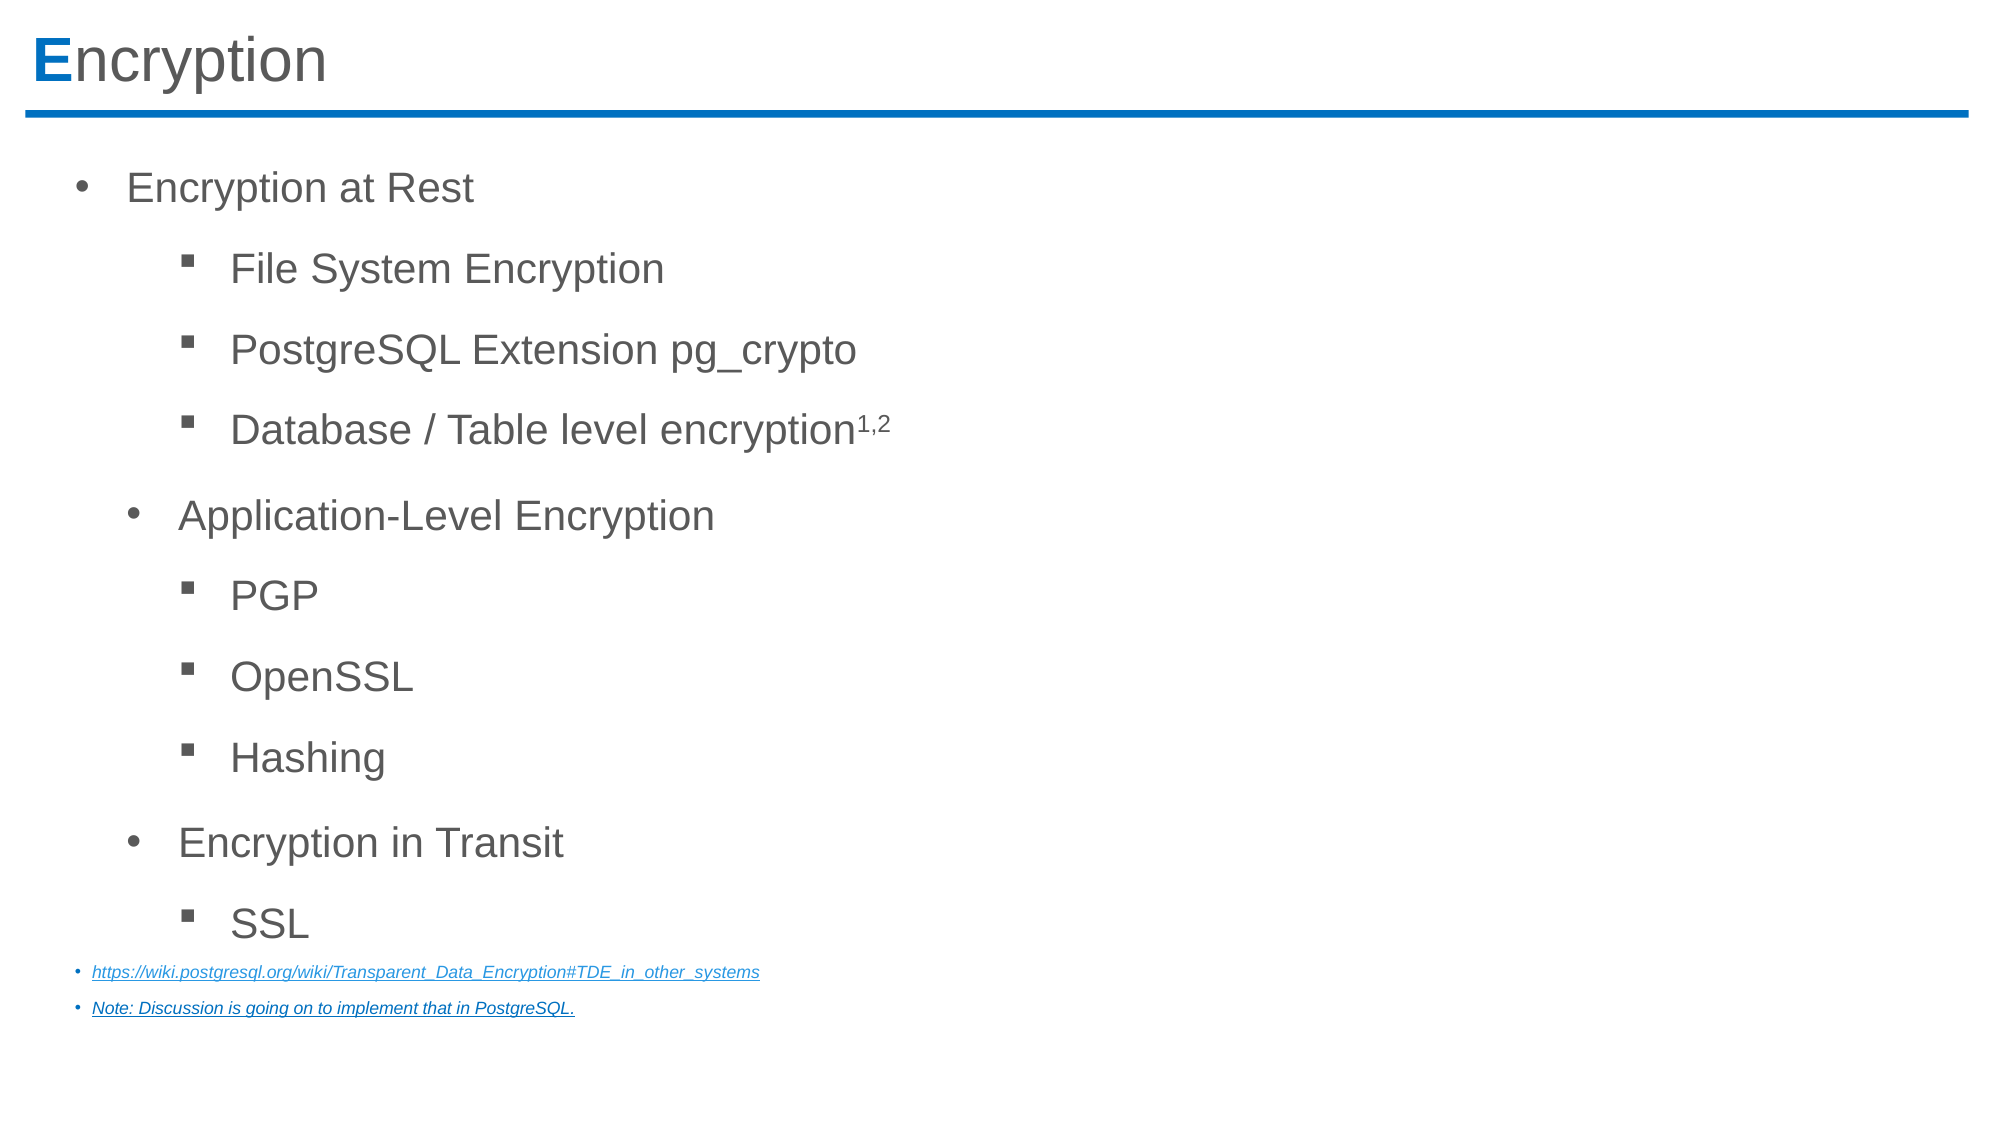

# Encryption
Encryption at Rest
File System Encryption
PostgreSQL Extension pg_crypto
Database / Table level encryption1,2
Application-Level Encryption
PGP
OpenSSL
Hashing
Encryption in Transit
SSL
https://wiki.postgresql.org/wiki/Transparent_Data_Encryption#TDE_in_other_systems
Note: Discussion is going on to implement that in PostgreSQL.